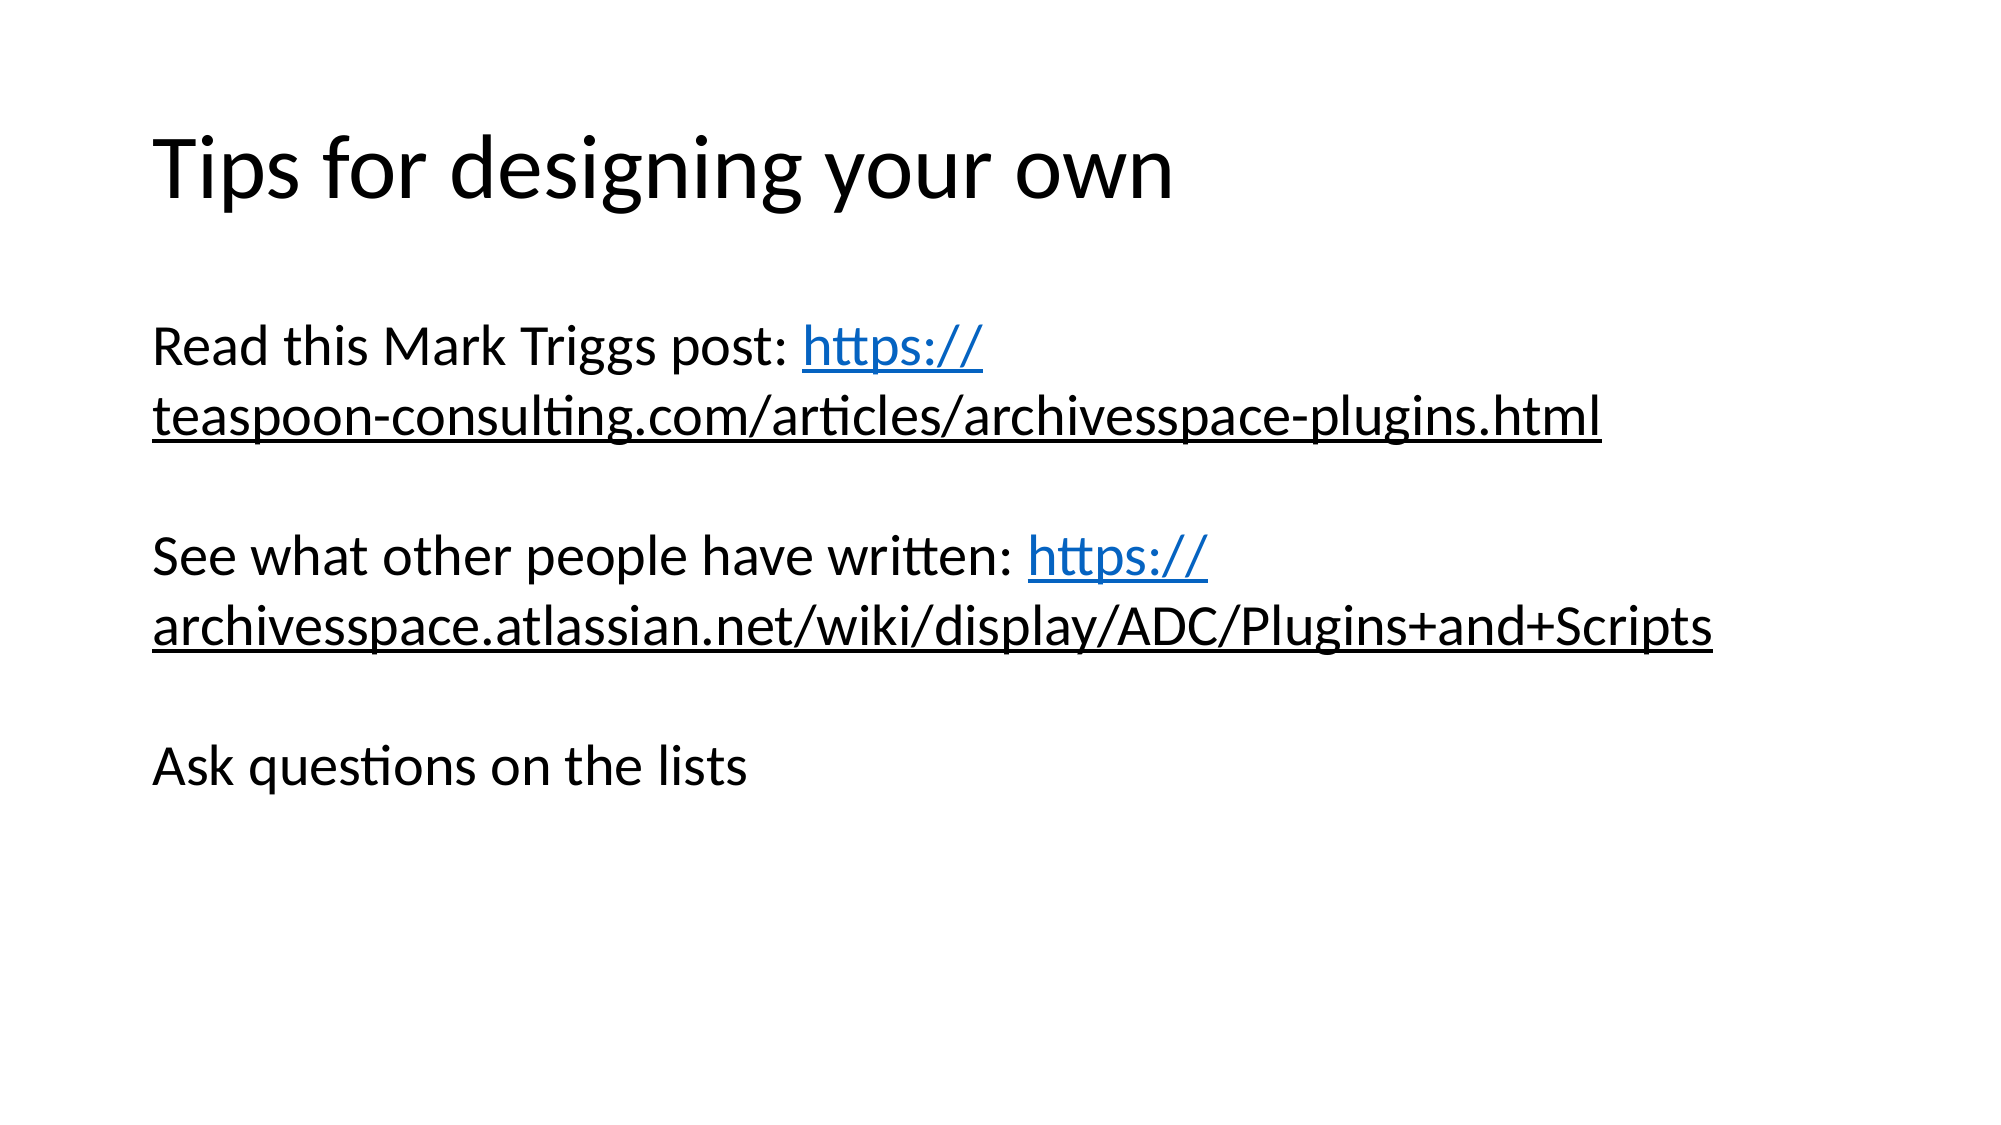

# Tips for designing your own
Read this Mark Triggs post: https://teaspoon-consulting.com/articles/archivesspace-plugins.html

See what other people have written: https://archivesspace.atlassian.net/wiki/display/ADC/Plugins+and+Scripts

Ask questions on the lists